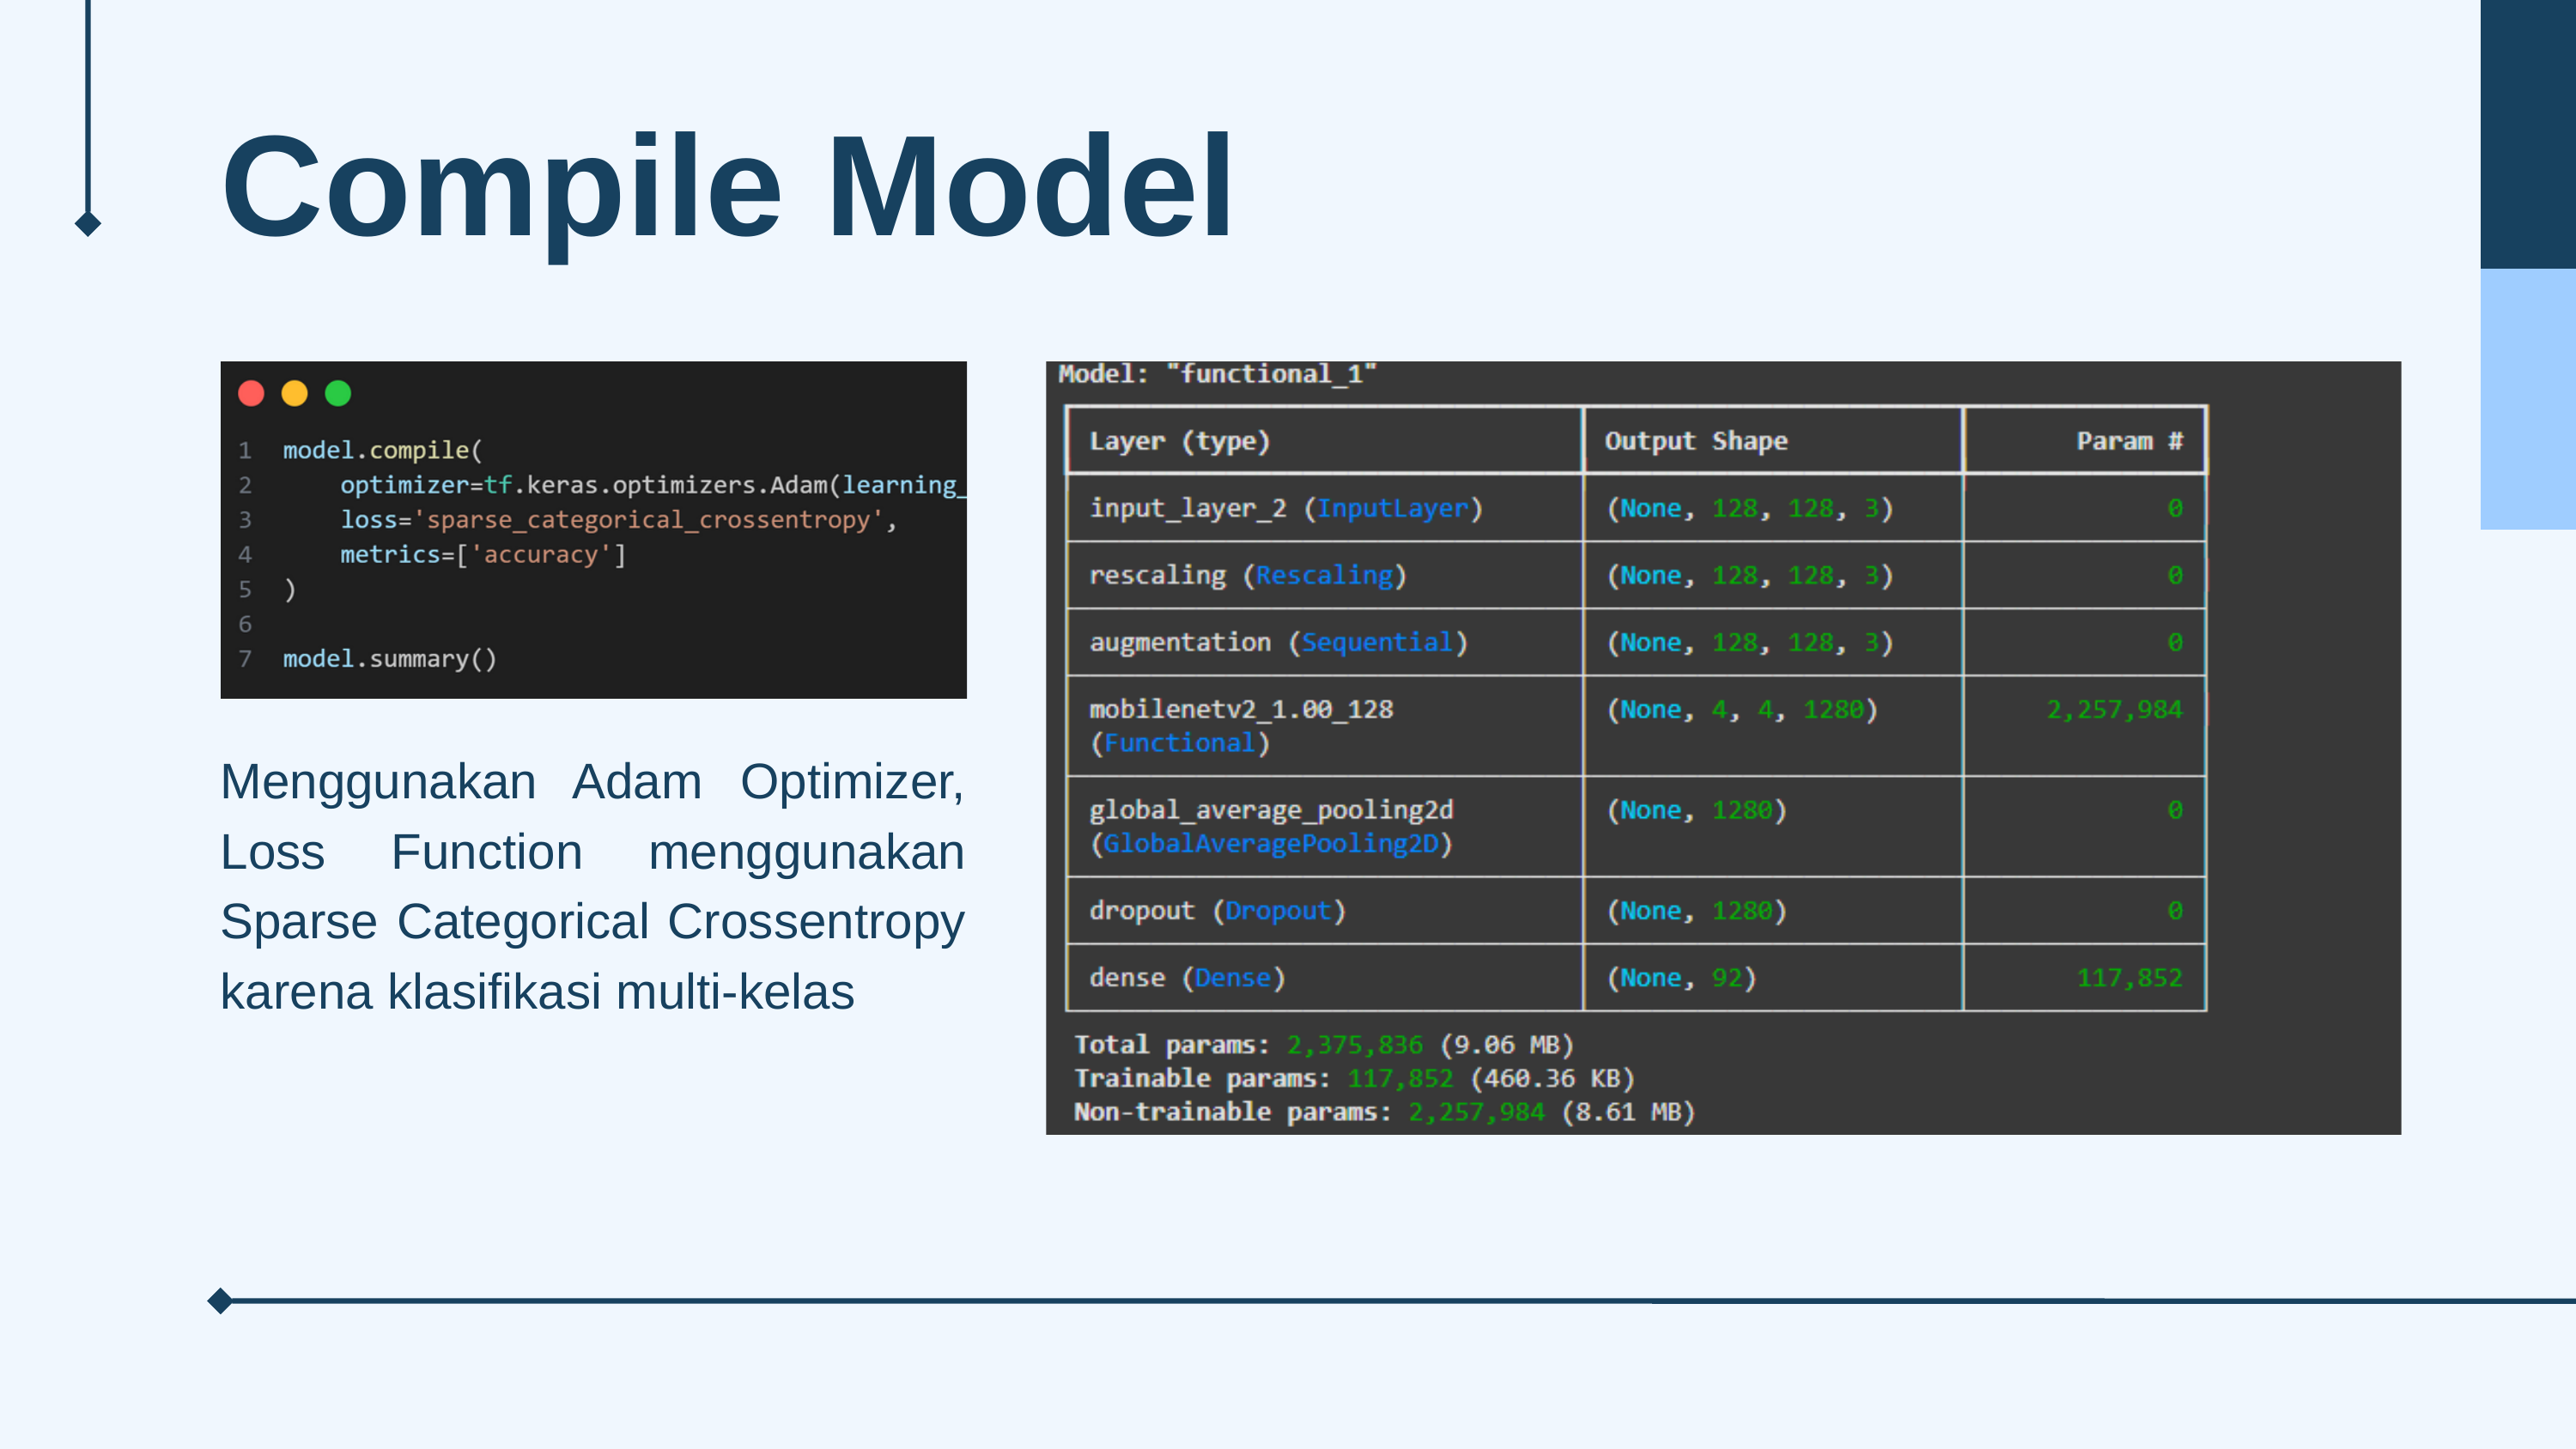

Compile Model

Menggunakan Adam Optimizer, Loss Function menggunakan Sparse Categorical Crossentropy karena klasifikasi multi-kelas